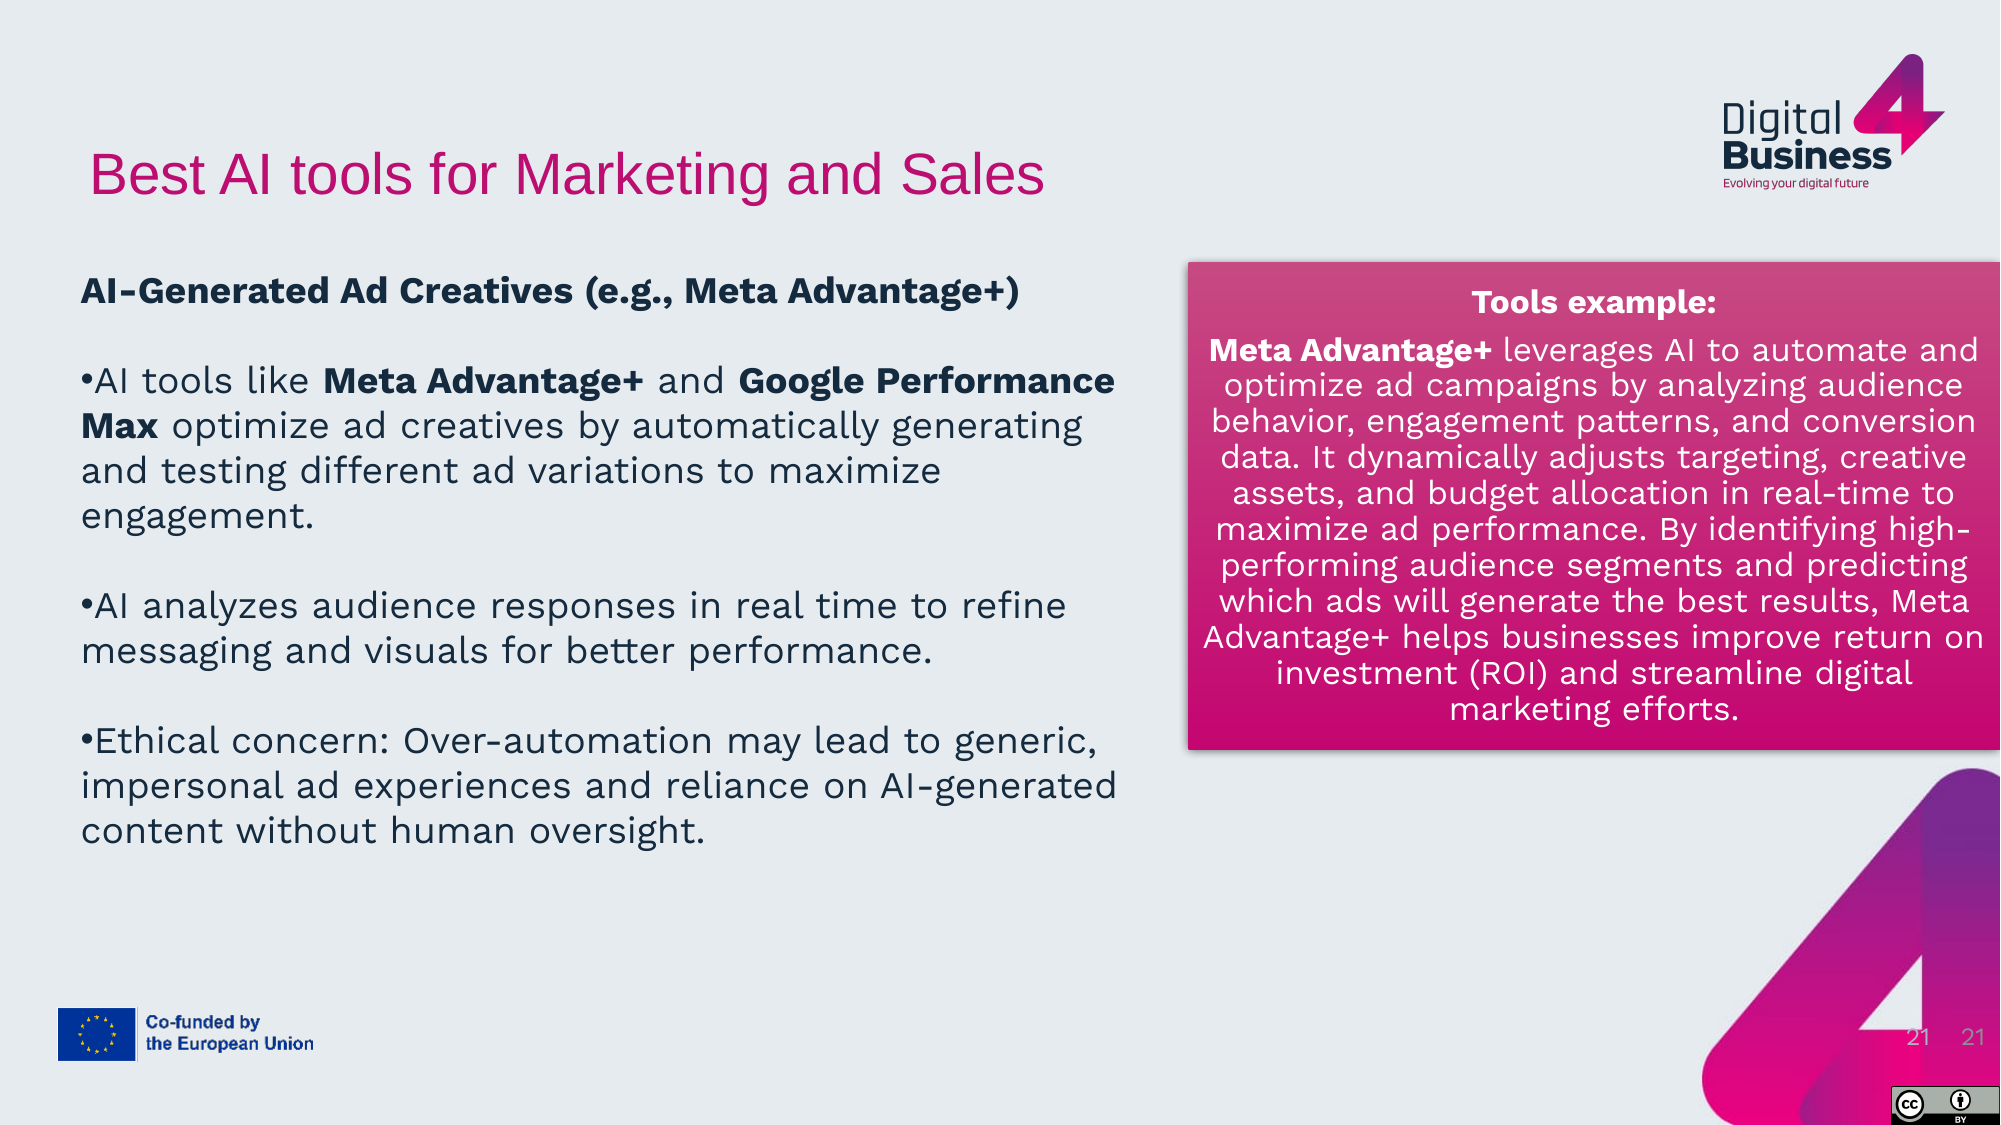

# Best AI tools for Marketing and Sales
AI-Generated Ad Creatives (e.g., Meta Advantage+)

AI tools like Meta Advantage+ and Google Performance Max optimize ad creatives by automatically generating and testing different ad variations to maximize engagement.

AI analyzes audience responses in real time to refine messaging and visuals for better performance.

Ethical concern: Over-automation may lead to generic, impersonal ad experiences and reliance on AI-generated content without human oversight.
Tools example:
Meta Advantage+ leverages AI to automate and optimize ad campaigns by analyzing audience behavior, engagement patterns, and conversion data. It dynamically adjusts targeting, creative assets, and budget allocation in real-time to maximize ad performance. By identifying high-performing audience segments and predicting which ads will generate the best results, Meta Advantage+ helps businesses improve return on investment (ROI) and streamline digital marketing efforts.
21